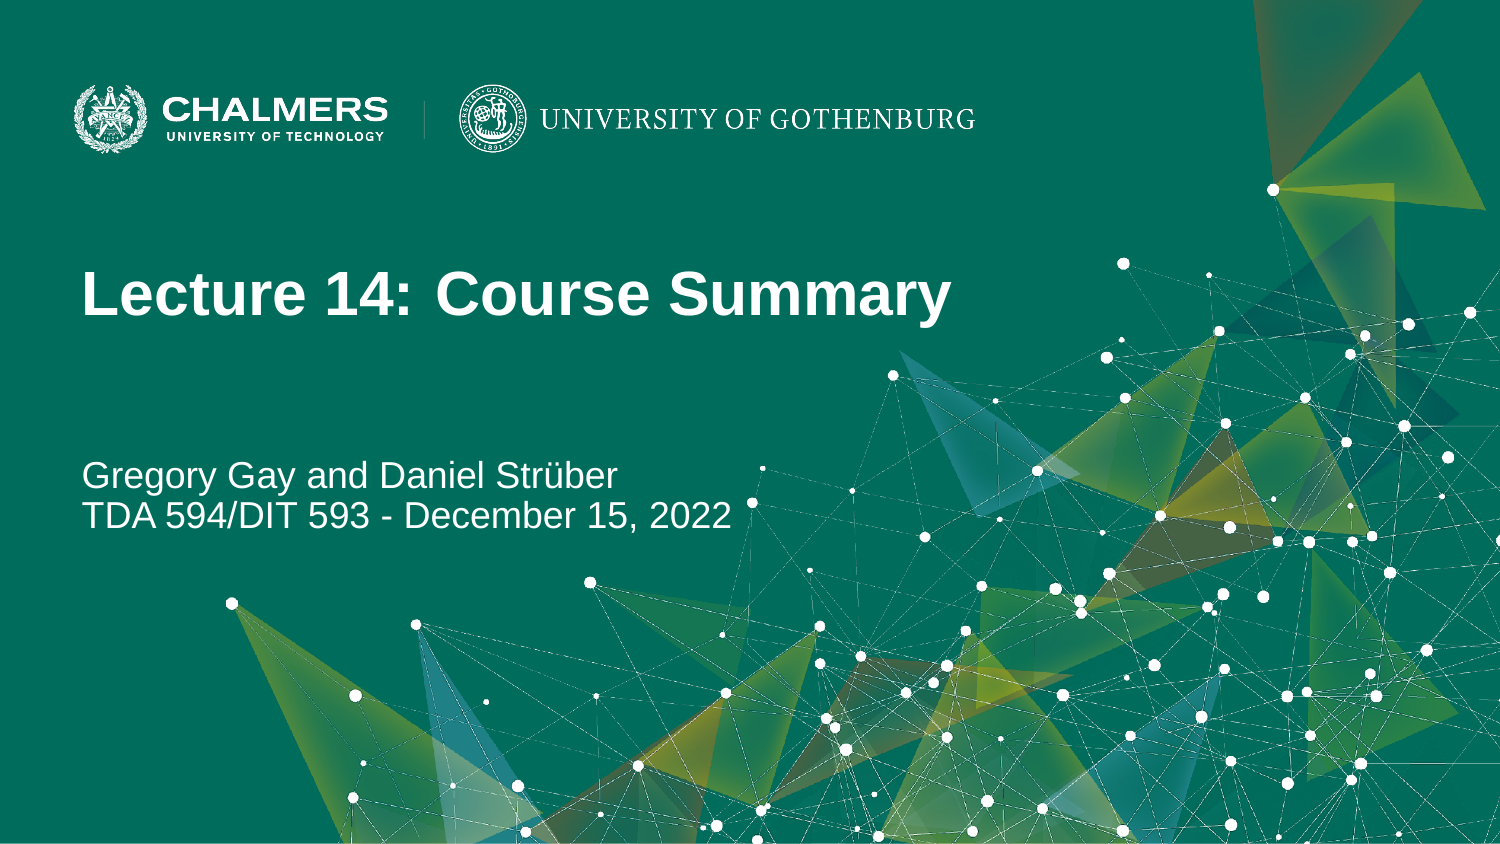

Lecture 14: Course Summary
Gregory Gay and Daniel Strüber
TDA 594/DIT 593 - December 15, 2022